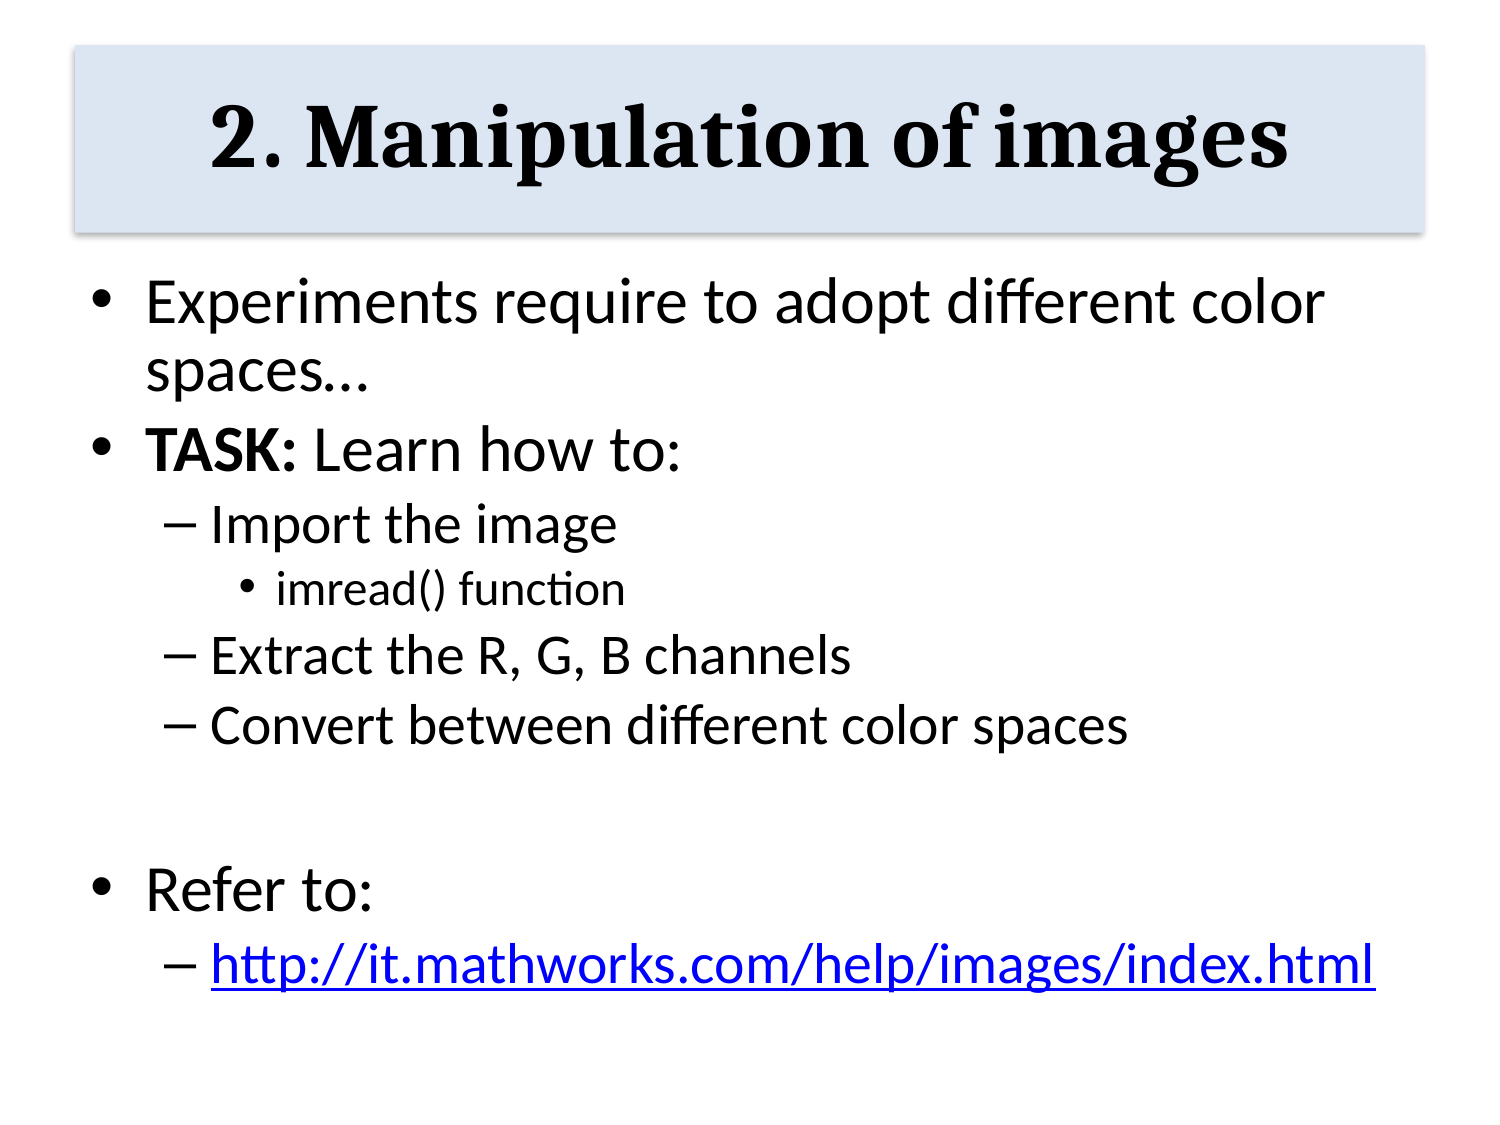

# 2. Manipulation of images
Experiments require to adopt different color spaces…
TASK: Learn how to:
Import the image
imread() function
Extract the R, G, B channels
Convert between different color spaces

Refer to:
http://it.mathworks.com/help/images/index.html